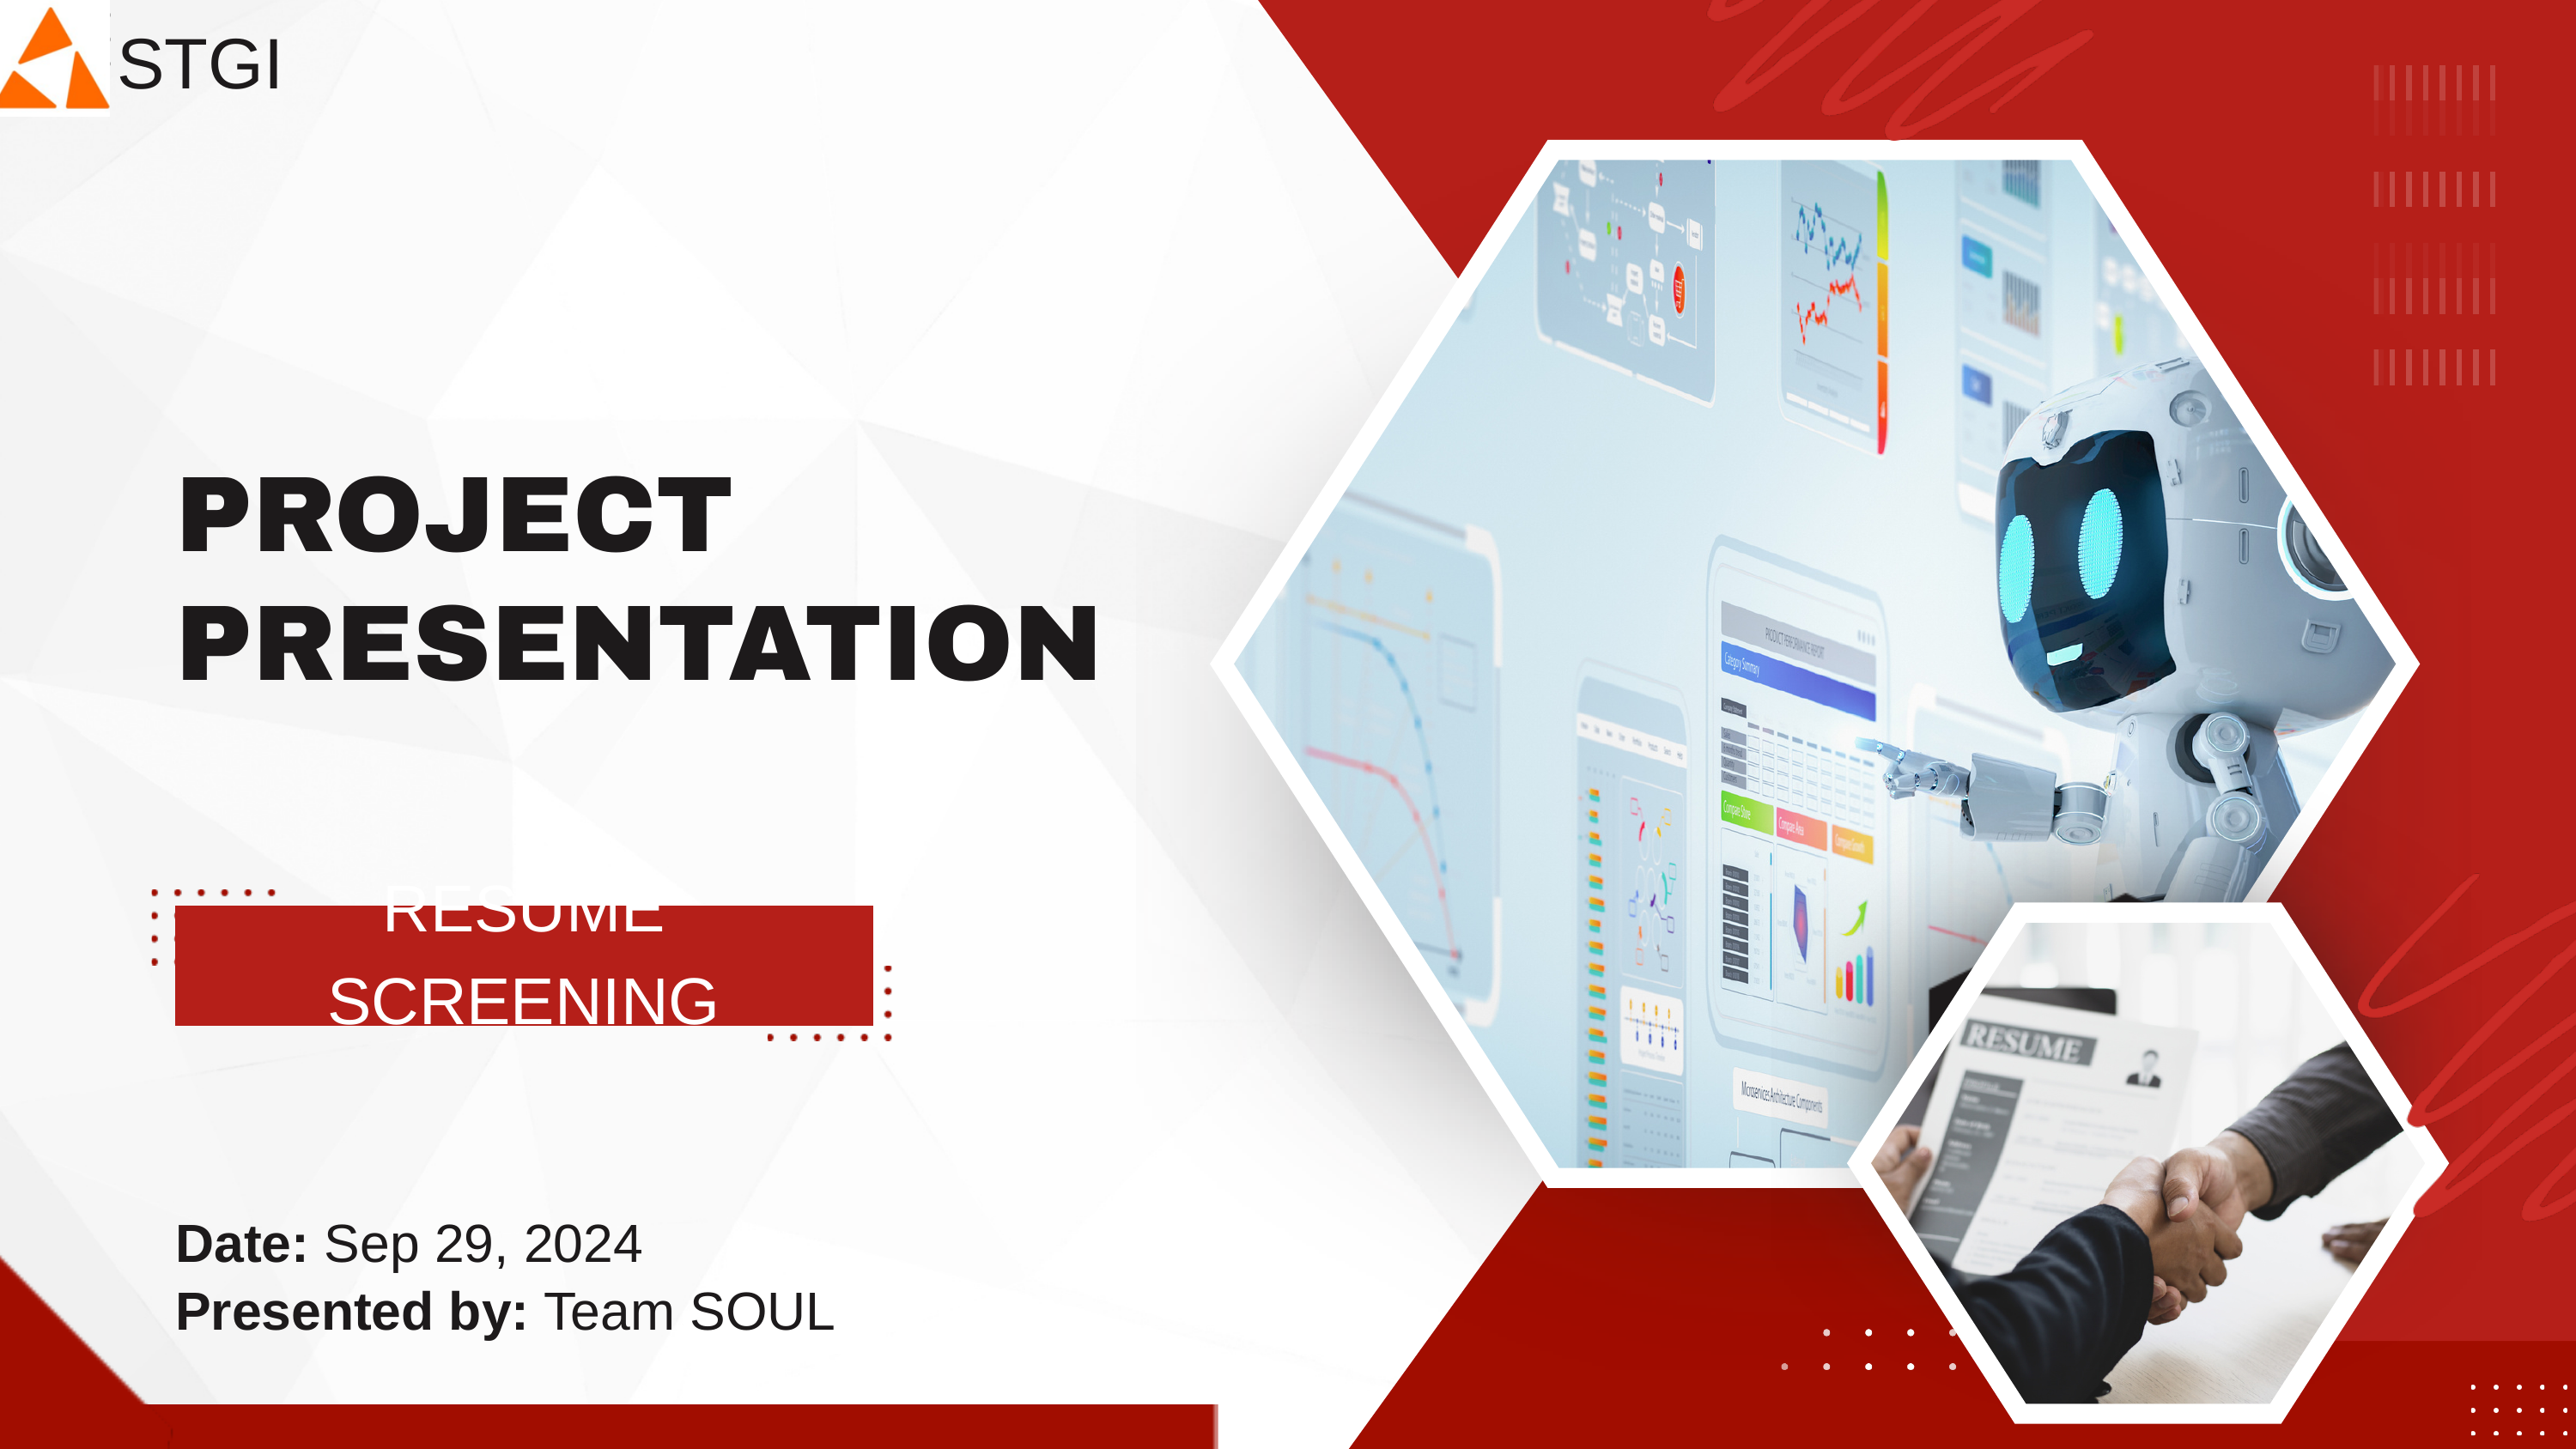

STGI

PROJECT
PRESENTATION

RESUME SCREENING

Date: Sep 29, 2024

Presented by: Team SOUL